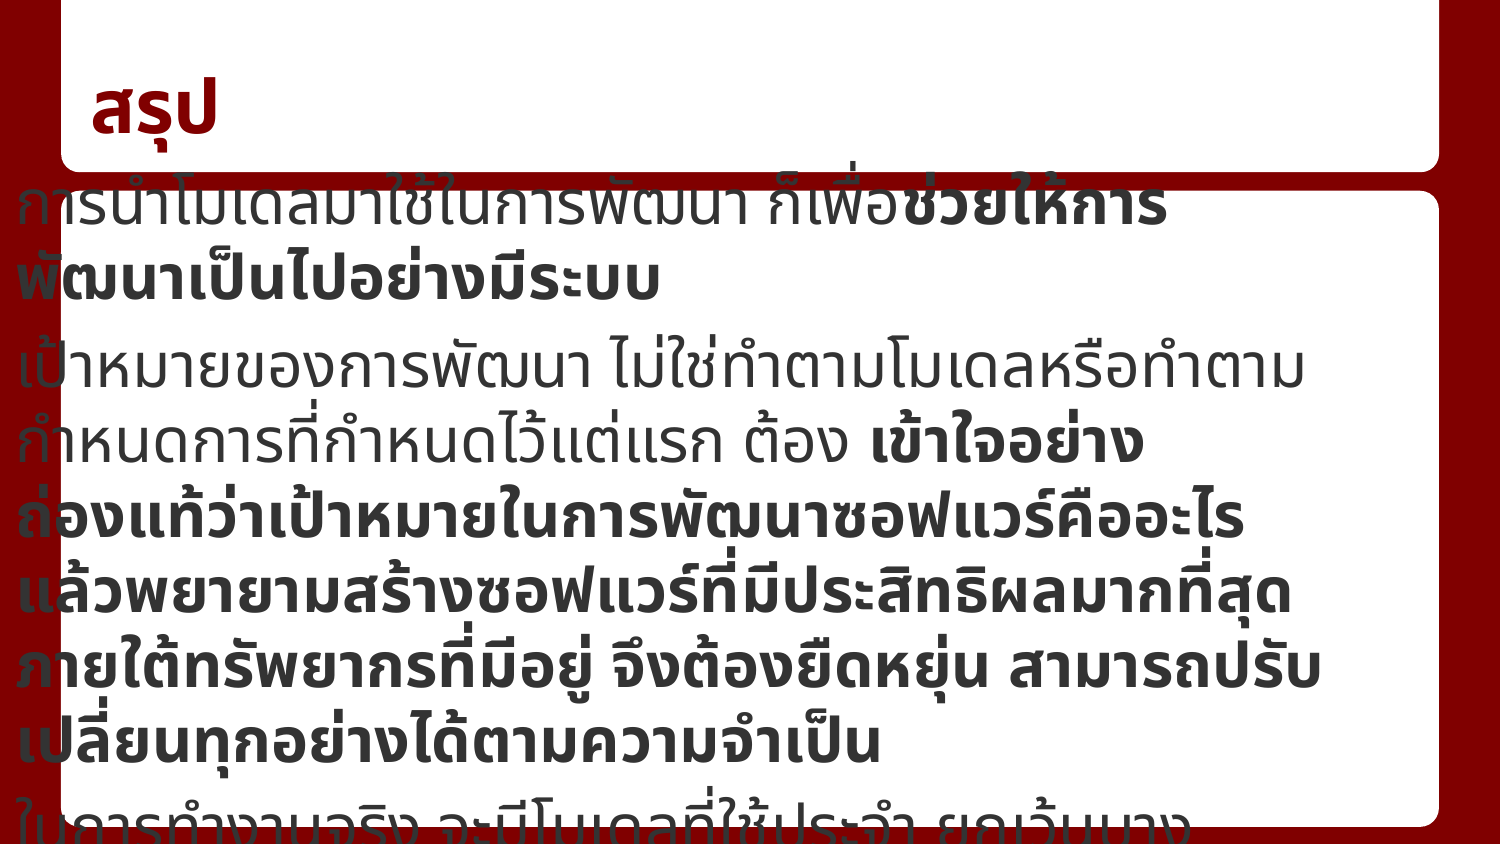

# สรุป
การนำโมเดลมาใช้ในการพัฒนา ก็เพื่อช่วยให้การพัฒนาเป็นไปอย่างมีระบบ
เป้าหมายของการพัฒนา ไม่ใช่ทำตามโมเดลหรือทำตามกำหนดการที่กำหนดไว้แต่แรก ต้อง เข้าใจอย่างถ่องแท้ว่าเป้าหมายในการพัฒนาซอฟแวร์คืออะไร แล้วพยายามสร้างซอฟแวร์ที่มีประสิทธิผลมากที่สุดภายใต้ทรัพยากรที่มีอยู่ จึงต้องยืดหยุ่น สามารถปรับเปลี่ยนทุกอย่างได้ตามความจำเป็น
ในการทำงานจริง จะมีโมเดลที่ใช้ประจำ ยกเว้นบางโครงการที่มีรายละเอียดมากหรือมีลักษณะพิเศษ อาจนำโมเดลที่เหมาะสมมาใช้